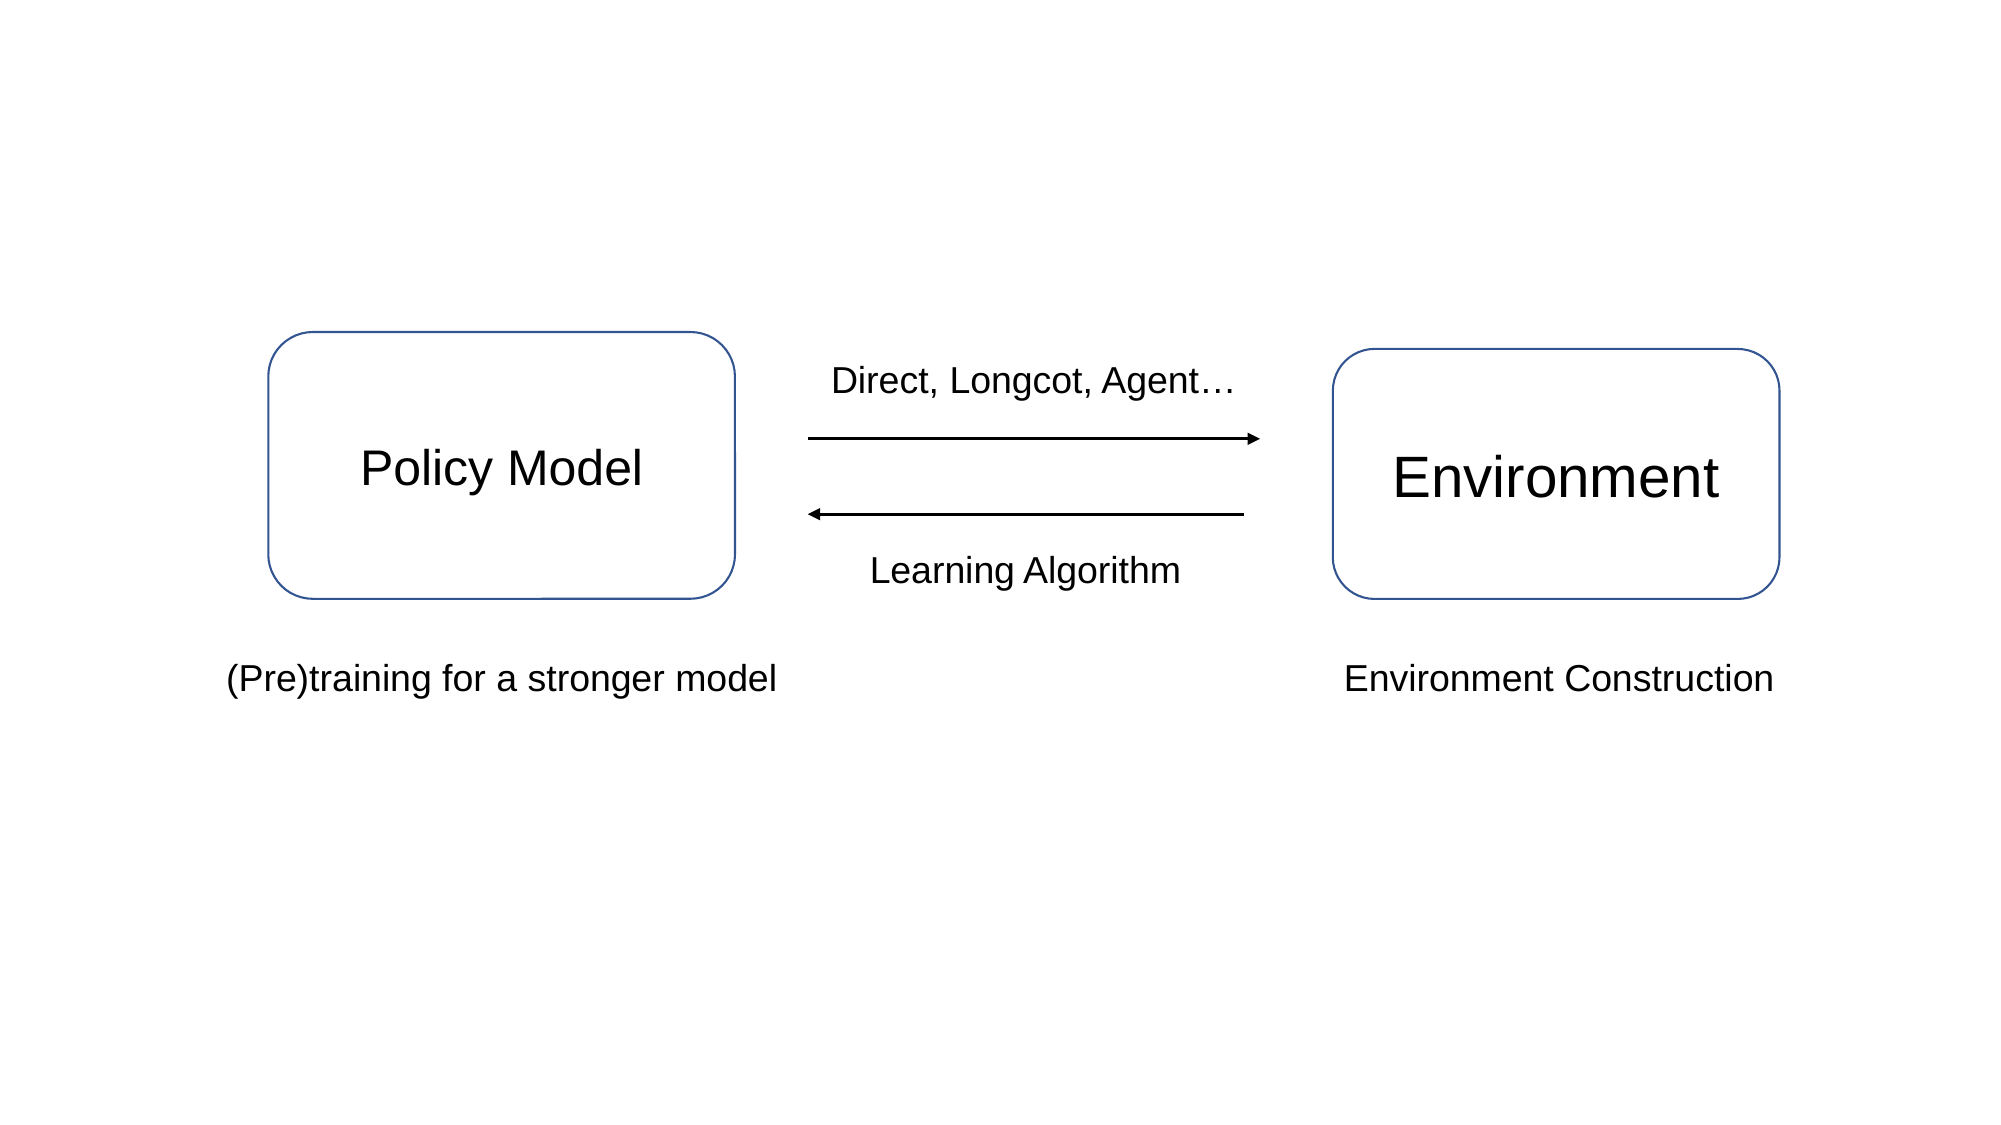

Policy Model
Direct, Longcot, Agent…
Environment
Learning Algorithm
(Pre)training for a stronger model
Environment Construction